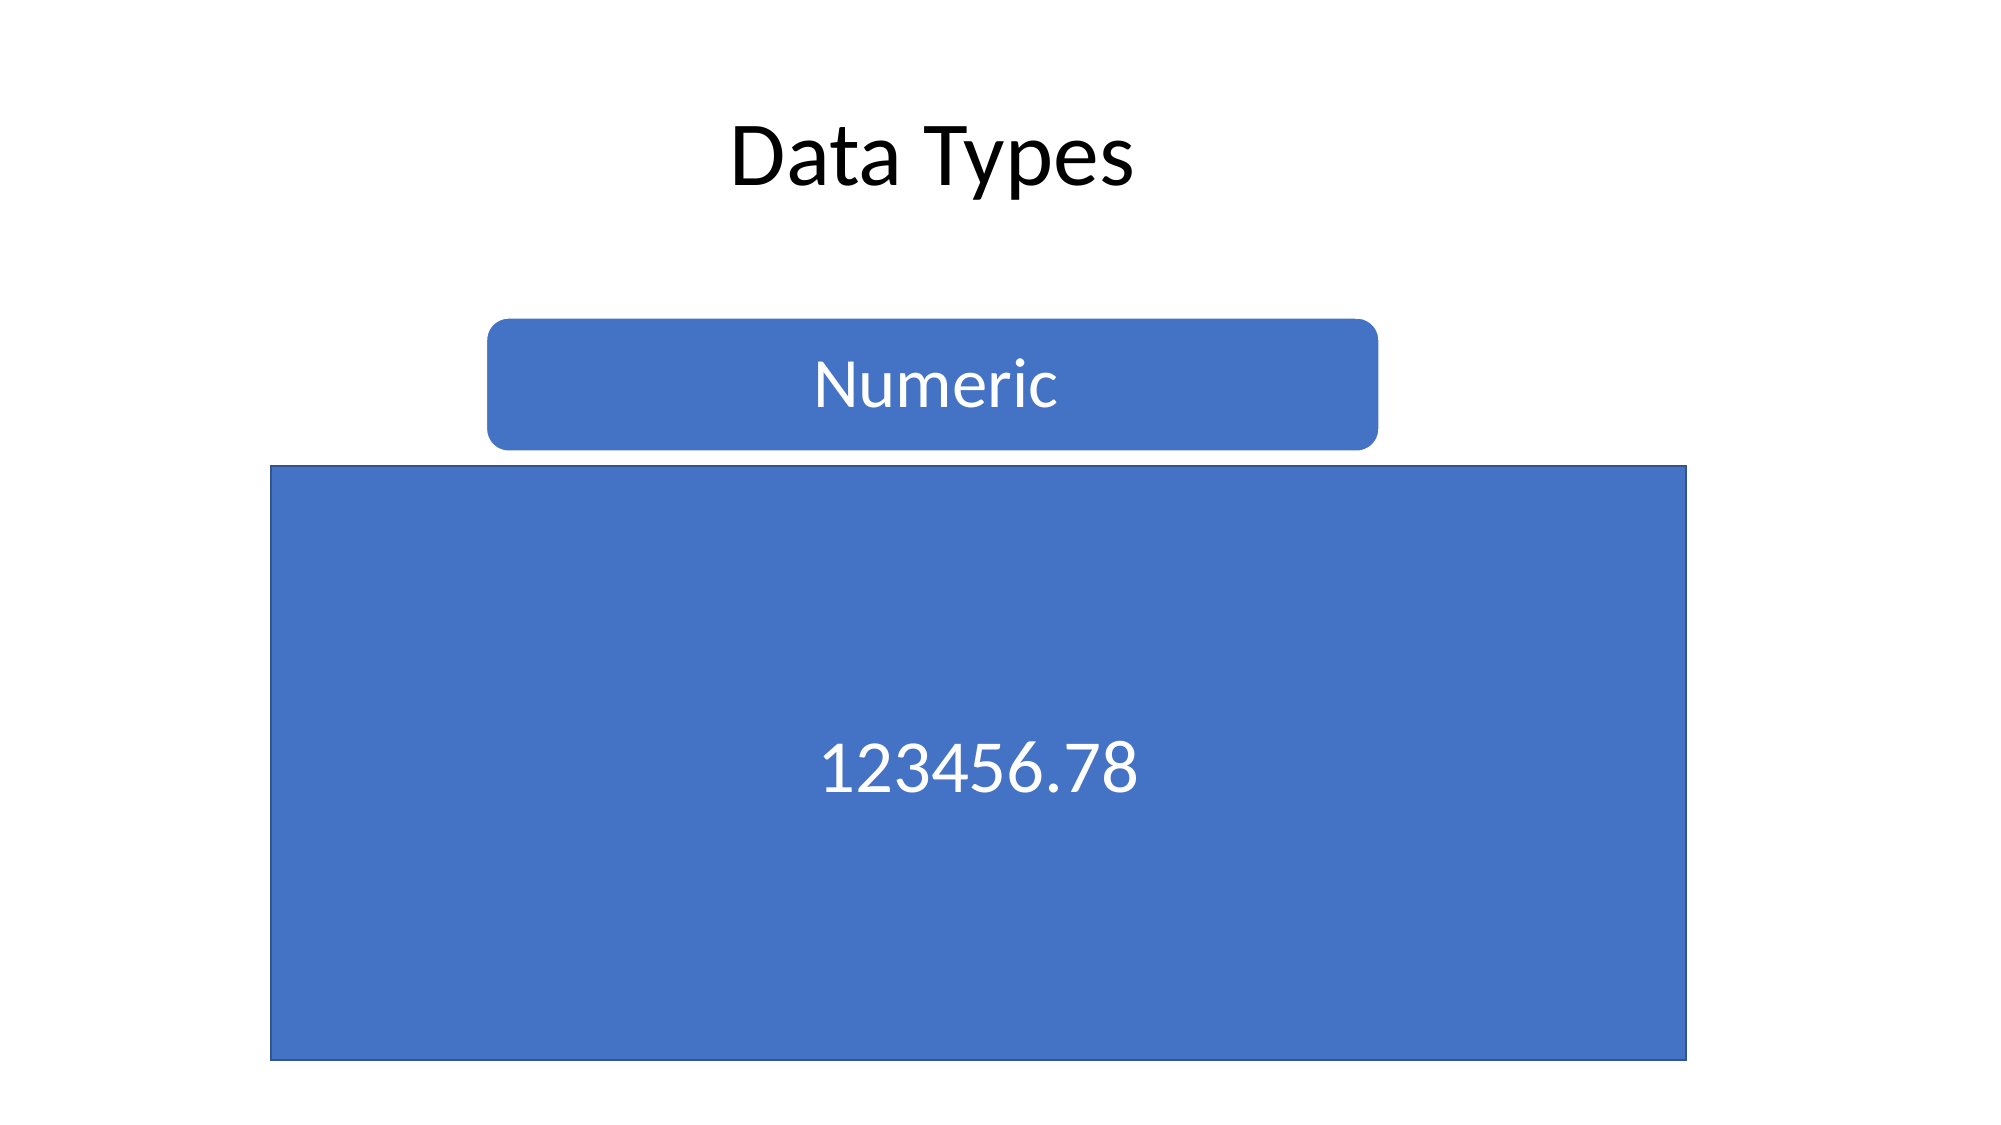

Data Types
Numeric
Controlled Vocabulary
Date
Text
Numeric
123456.78